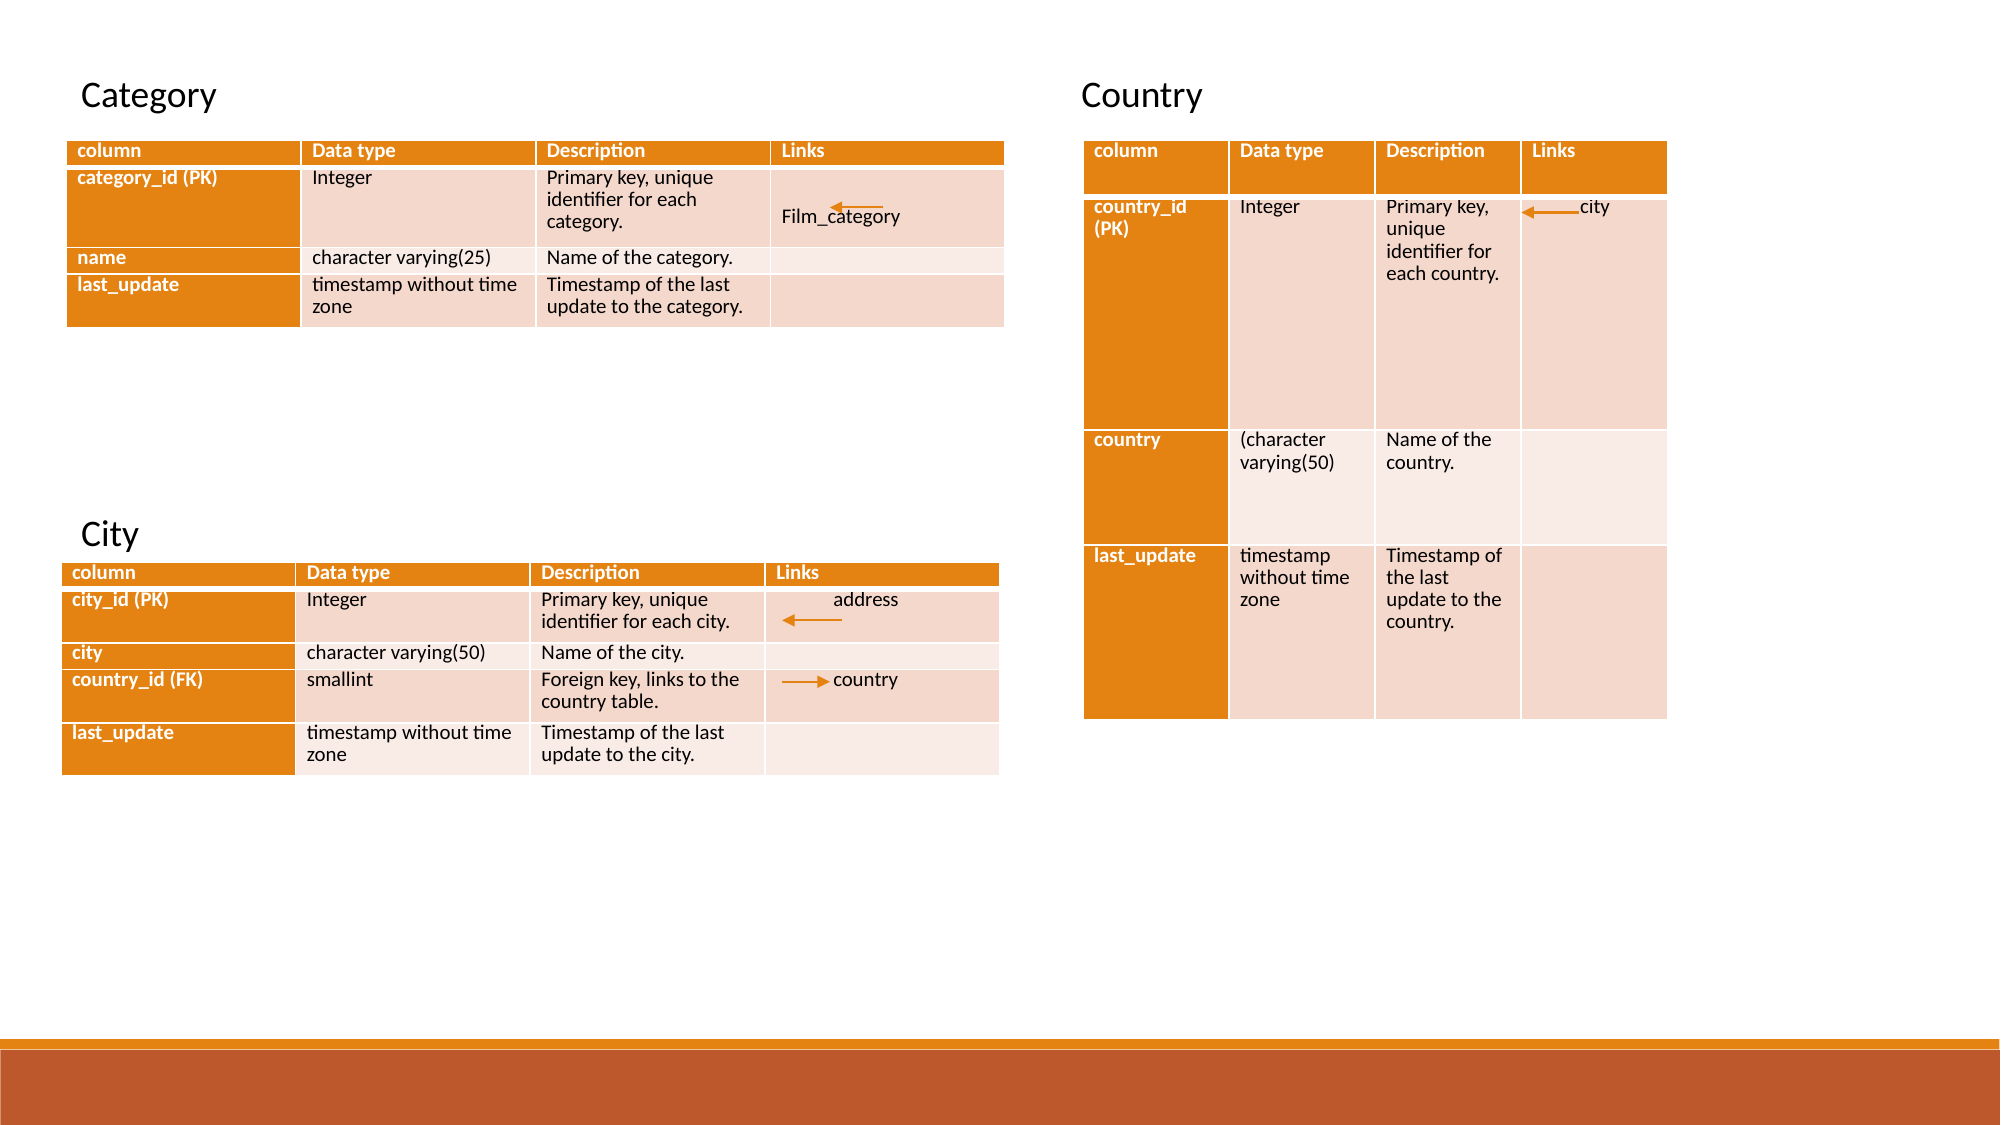

Category                                                                                                      Country

| column | Data type | Description | Links |
| --- | --- | --- | --- |
| category\_id (PK) | Integer | Primary key, unique identifier for each category. | Film\_category |
| name | character varying(25) | Name of the category. |  |
| last\_update | timestamp without time zone | Timestamp of the last update to the category. |  |
| column | Data type | Description | Links |
| --- | --- | --- | --- |
| country\_id (PK) | Integer | Primary key, unique identifier for each country. | city |
| country | (character varying(50) | Name of the country. |  |
| last\_update | timestamp without time zone | Timestamp of the last update to the country. |  |
City
| column | Data type | Description | Links |
| --- | --- | --- | --- |
| city\_id (PK) | Integer | Primary key, unique identifier for each city. | address |
| city | character varying(50) | Name of the city. |  |
| country\_id (FK) | smallint | Foreign key, links to the country table. | country |
| last\_update | timestamp without time zone | Timestamp of the last update to the city. |  |